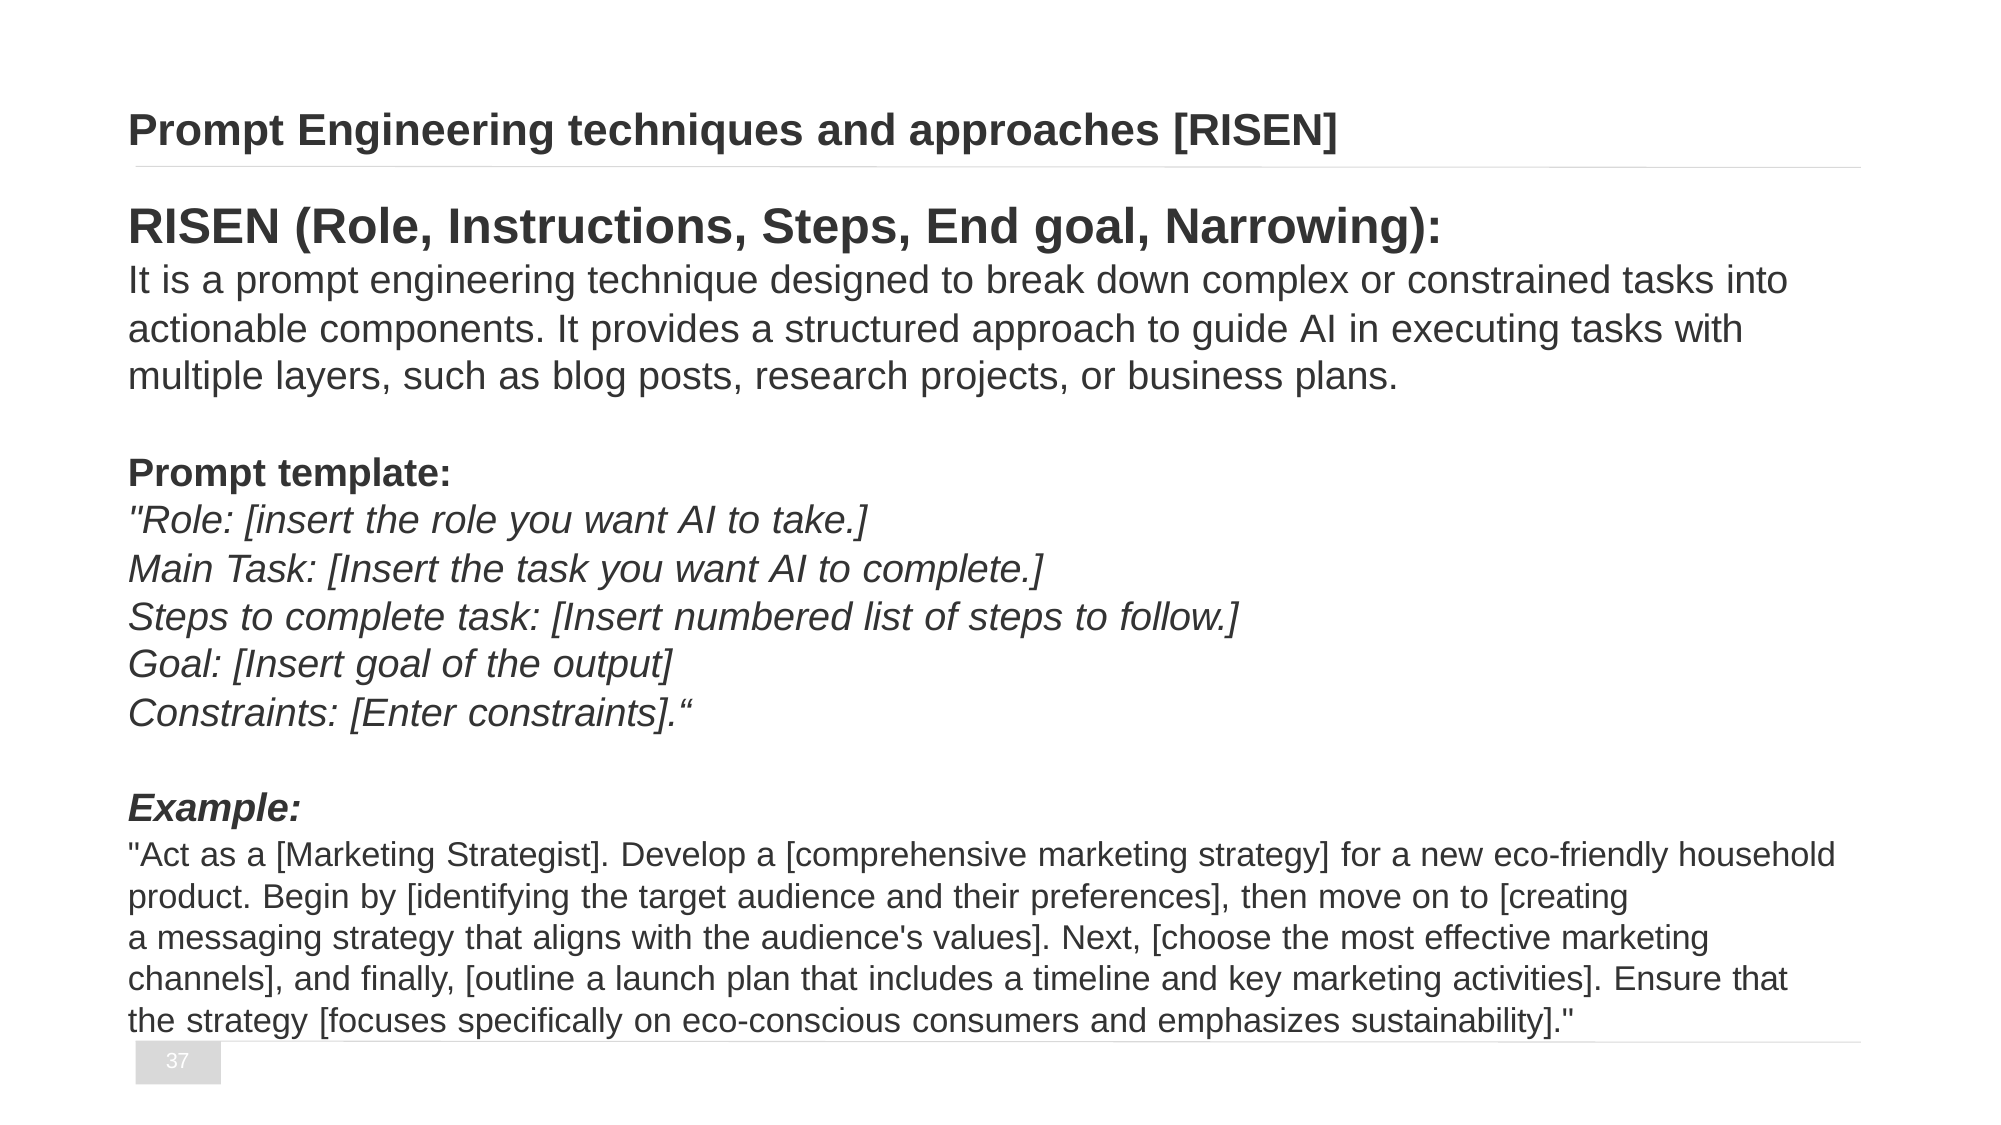

# Prompt Engineering techniques and approaches [RISEN]
RISEN (Role, Instructions, Steps, End goal, Narrowing):
It is a prompt engineering technique designed to break down complex or constrained tasks into actionable components. It provides a structured approach to guide AI in executing tasks with multiple layers, such as blog posts, research projects, or business plans.
Prompt template:
"Role: [insert the role you want AI to take.]
Main Task: [Insert the task you want AI to complete.]
Steps to complete task: [Insert numbered list of steps to follow.]
Goal: [Insert goal of the output]
Constraints: [Enter constraints].“
Example:
"Act as a [Marketing Strategist]. Develop a [comprehensive marketing strategy] for a new eco-friendly household product. Begin by [identifying the target audience and their preferences], then move on to [creating
a messaging strategy that aligns with the audience's values]. Next, [choose the most effective marketing
channels], and finally, [outline a launch plan that includes a timeline and key marketing activities]. Ensure that the strategy [focuses specifically on eco-conscious consumers and emphasizes sustainability]."
37